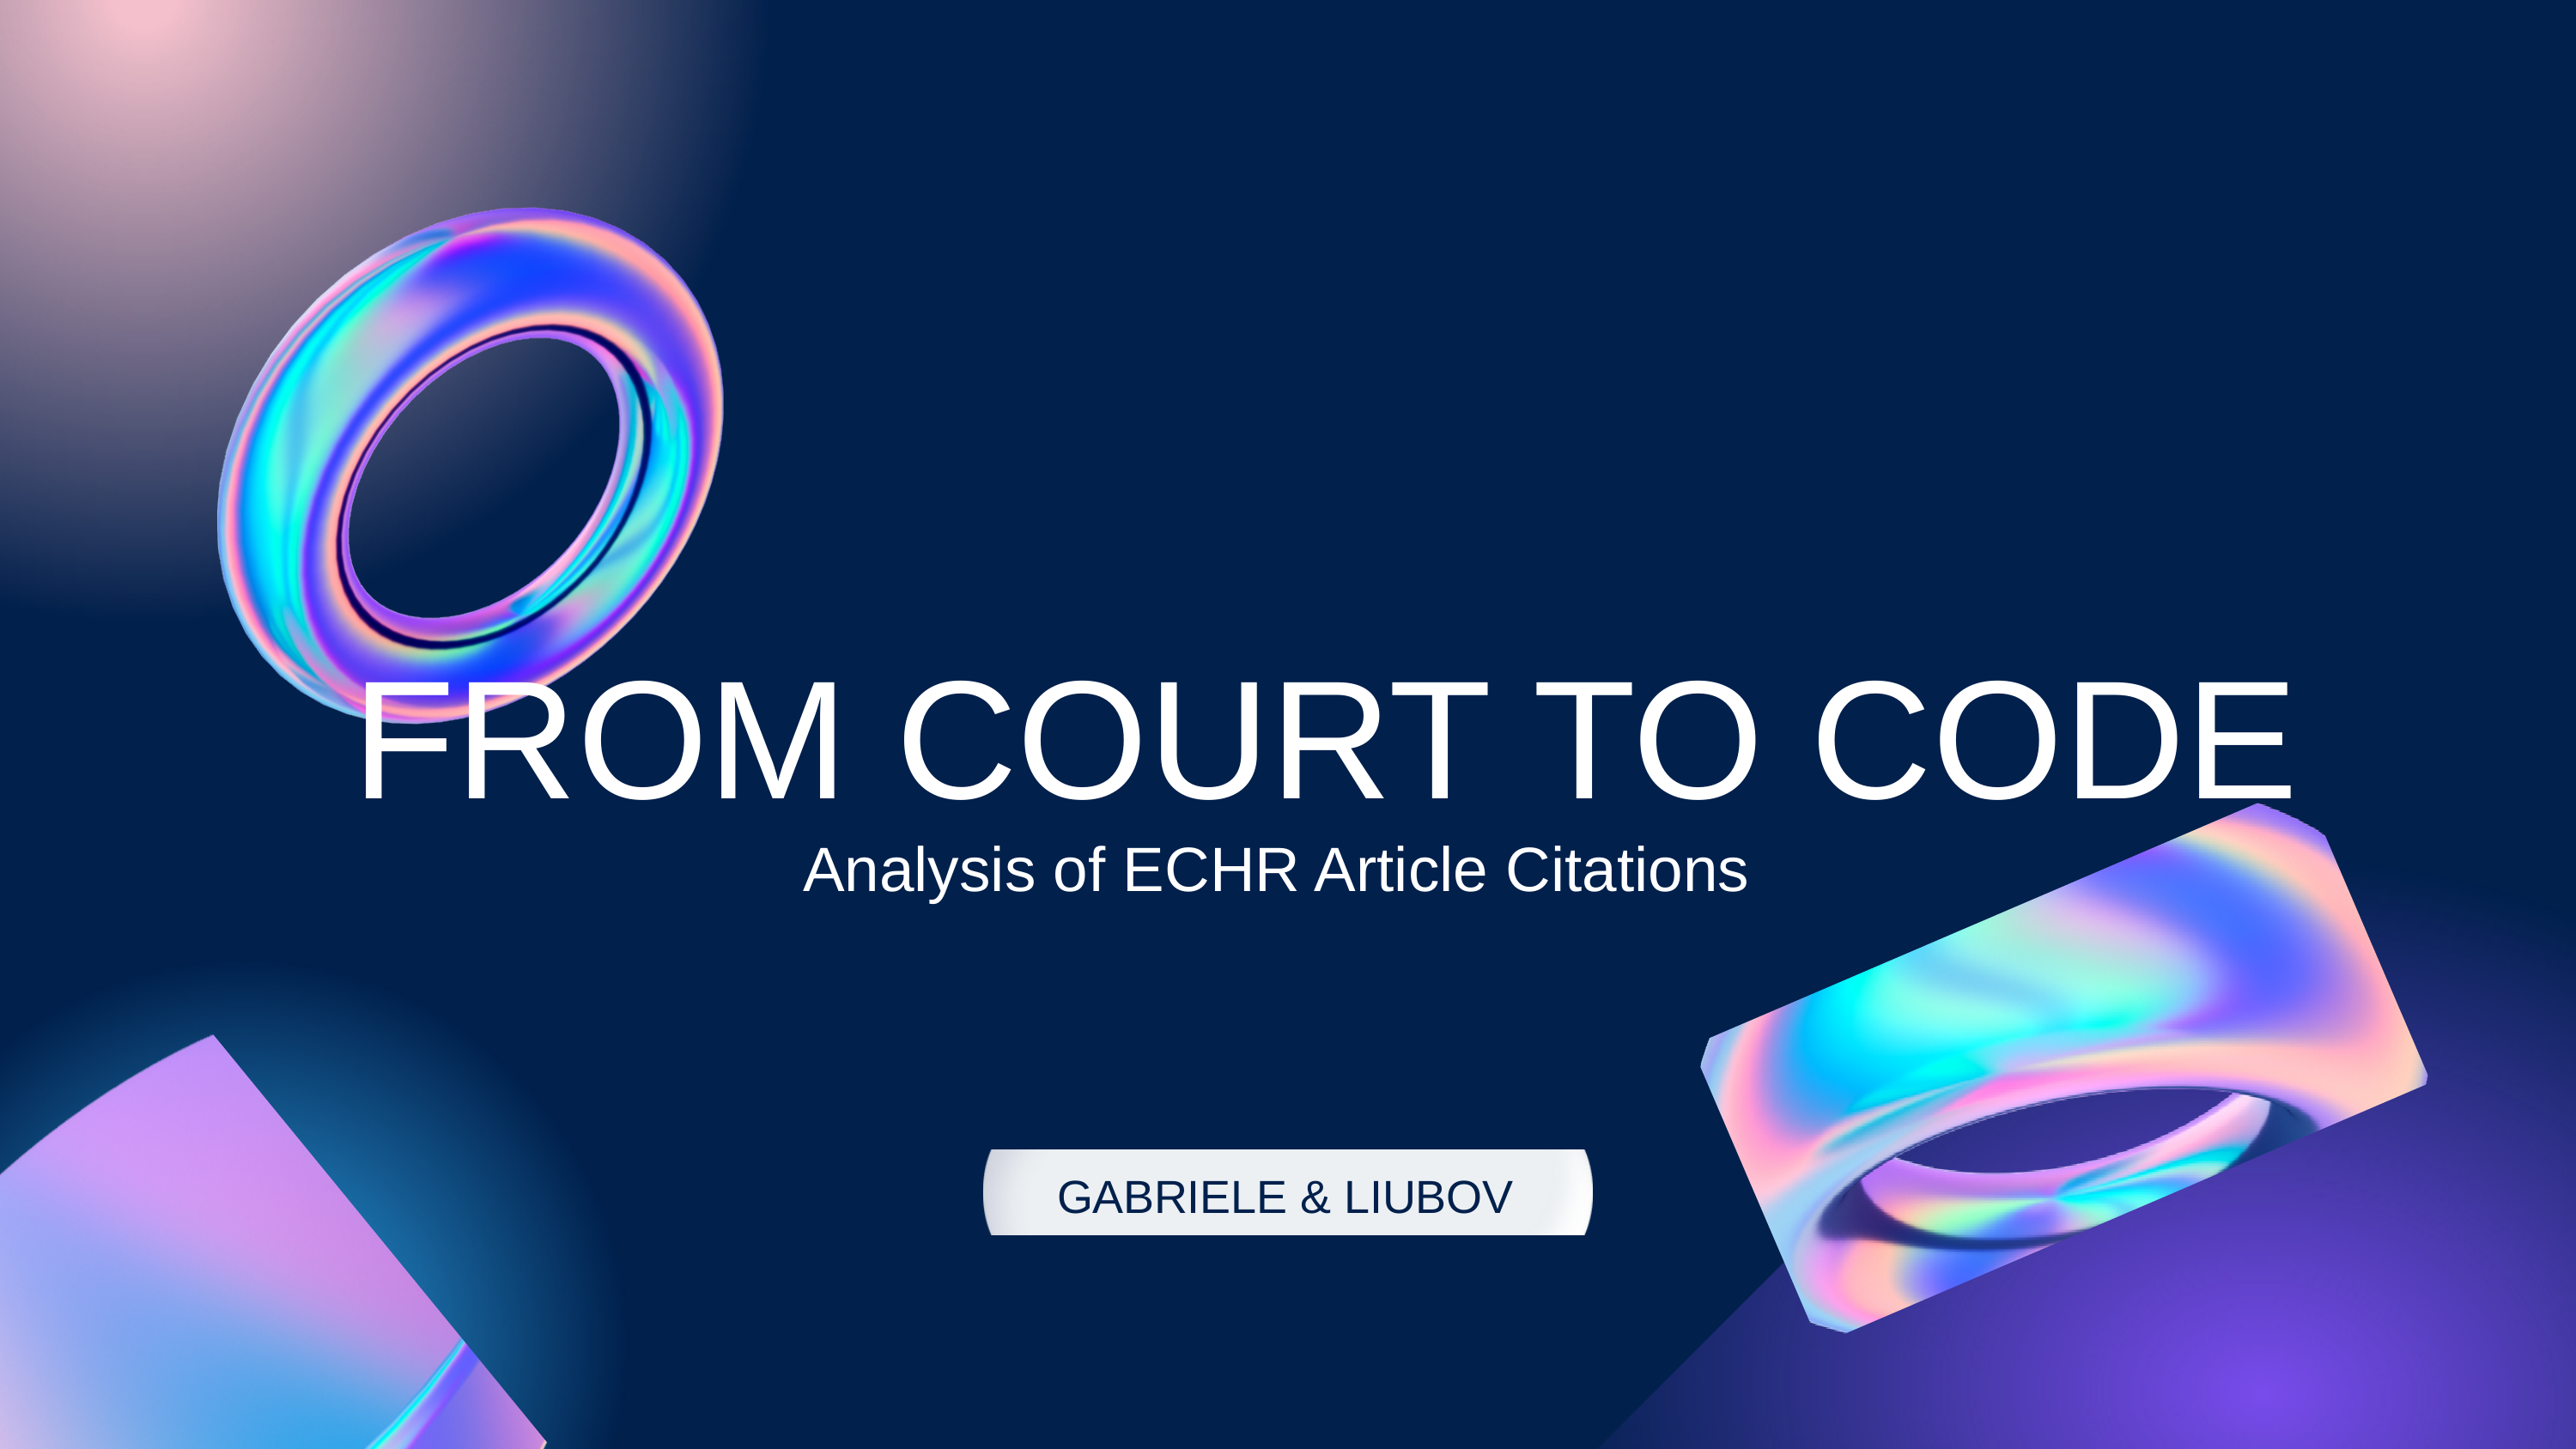

FROM COURT TO CODE
Analysis of ECHR Article Citations

GABRIELE & LIUBOV